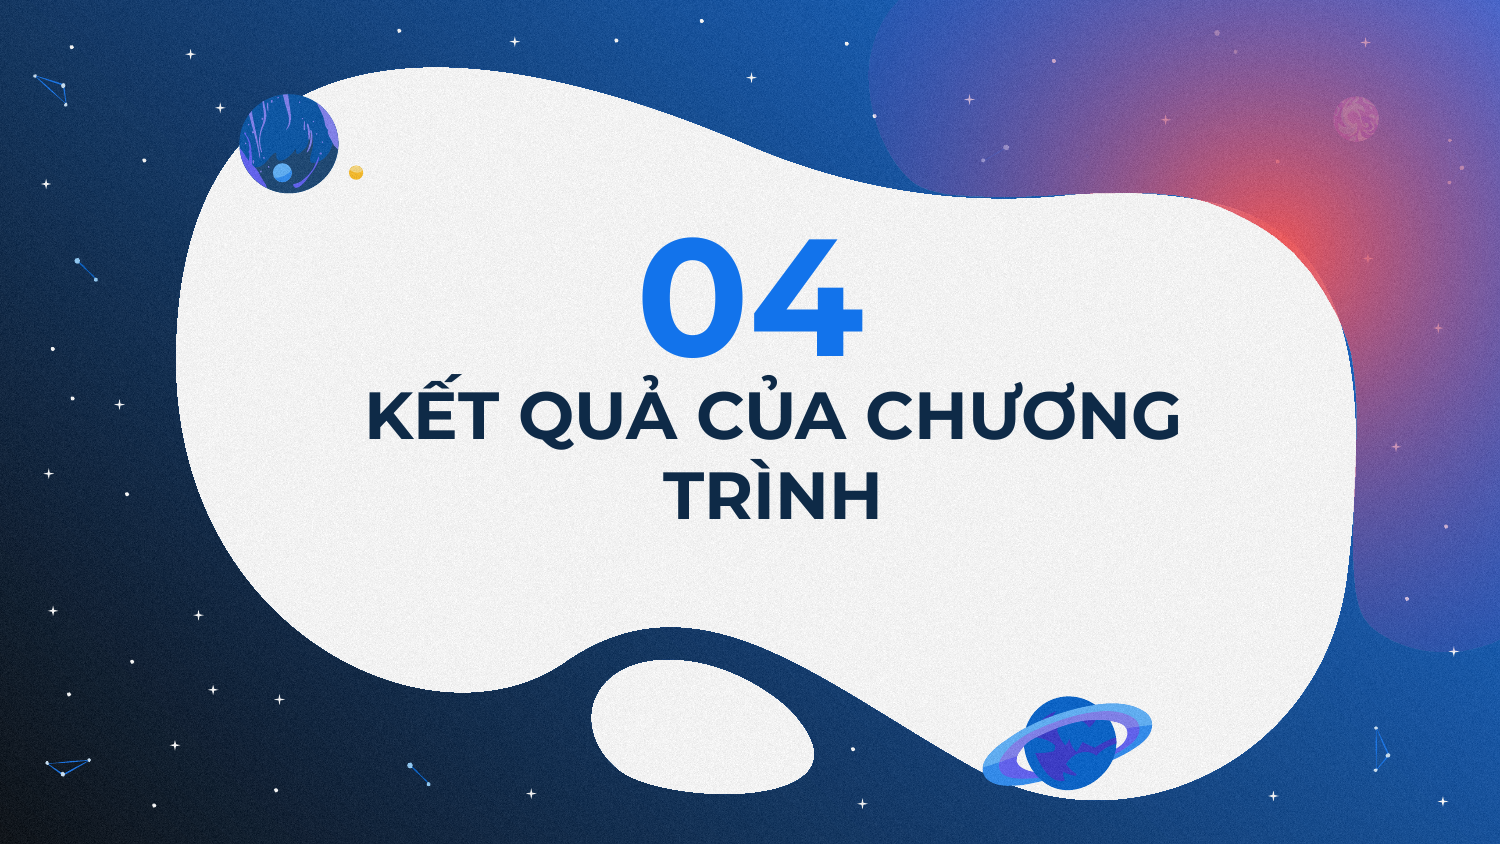

# 04
KẾT QUẢ CỦA CHƯƠNG TRÌNH